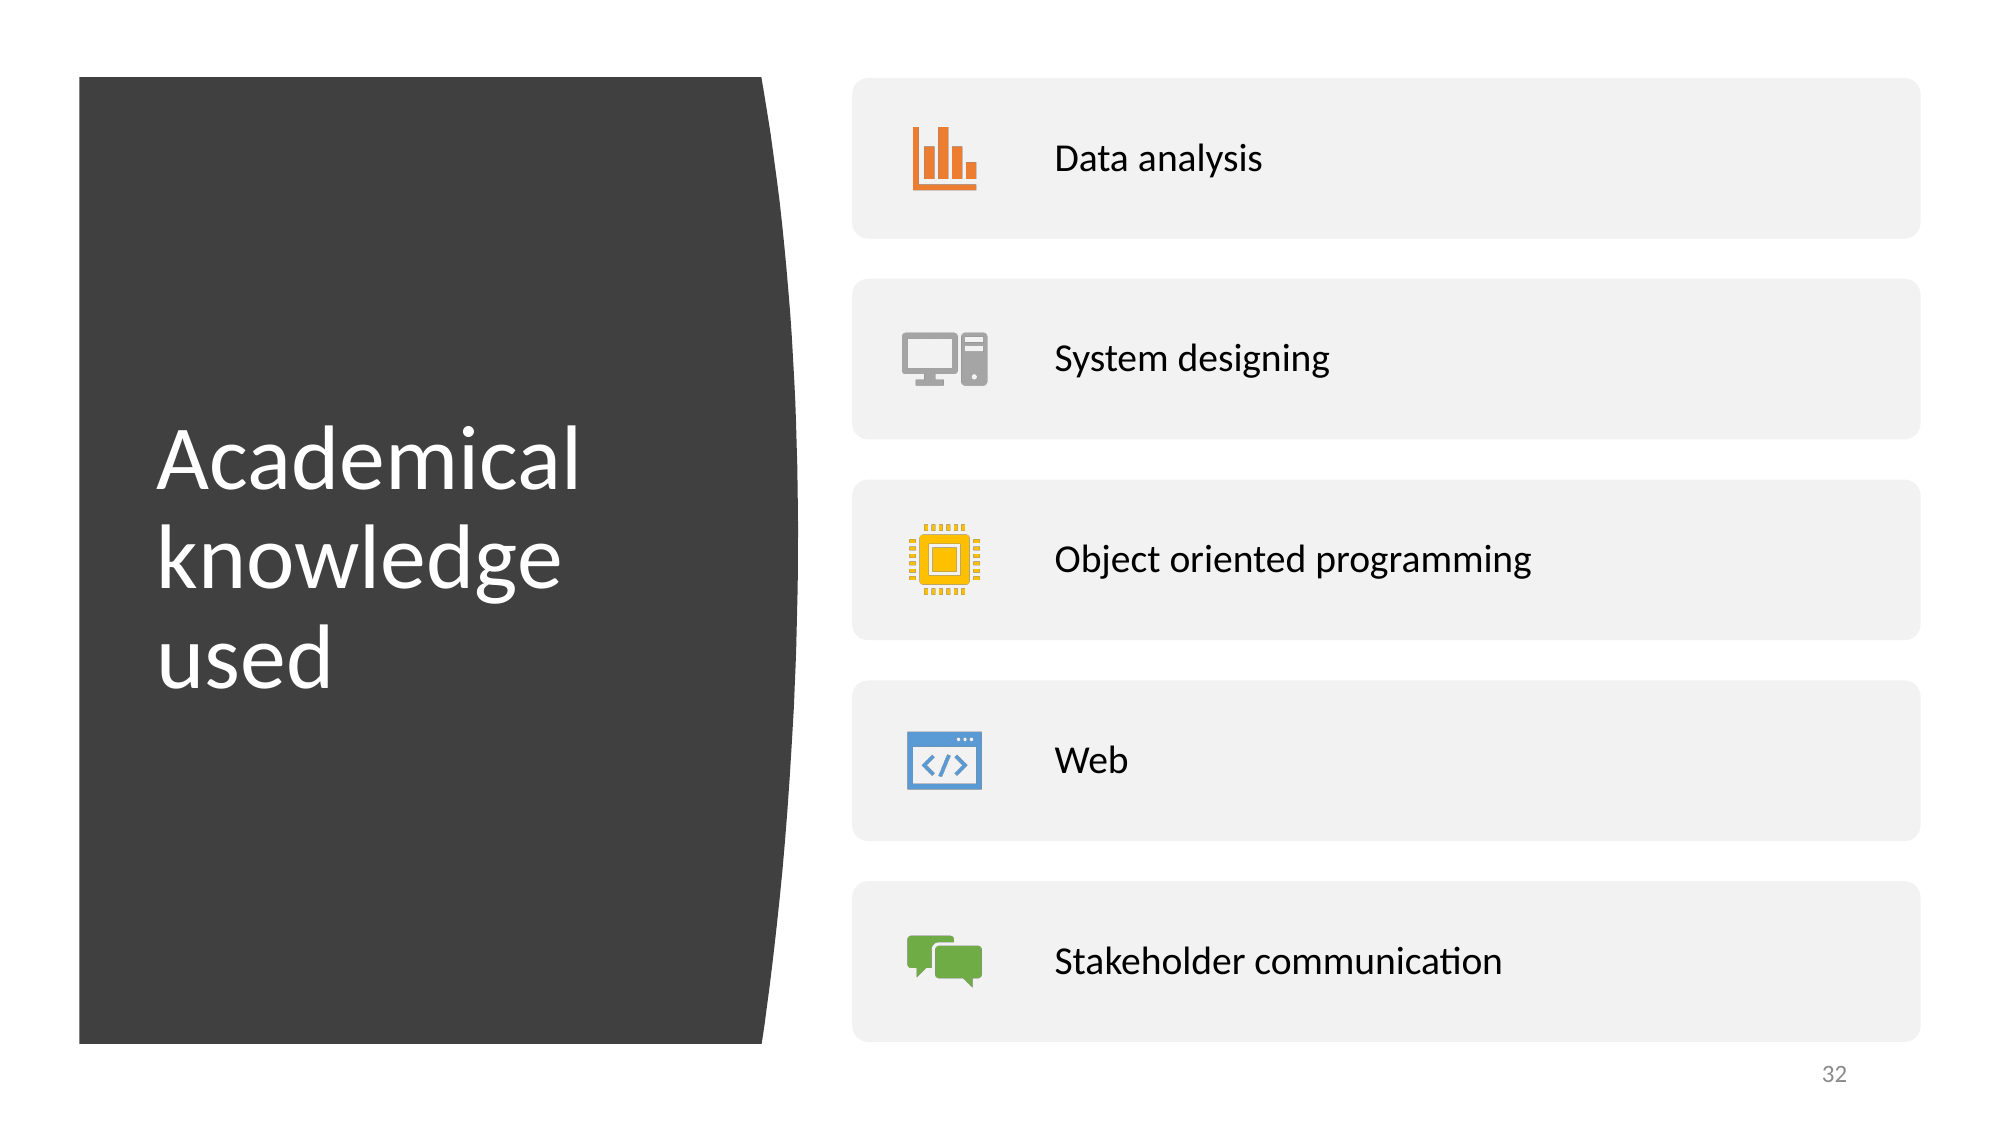

Data analysis
System designing
Object oriented programming
Web
Stakeholder communication

# Academical knowledge used
32